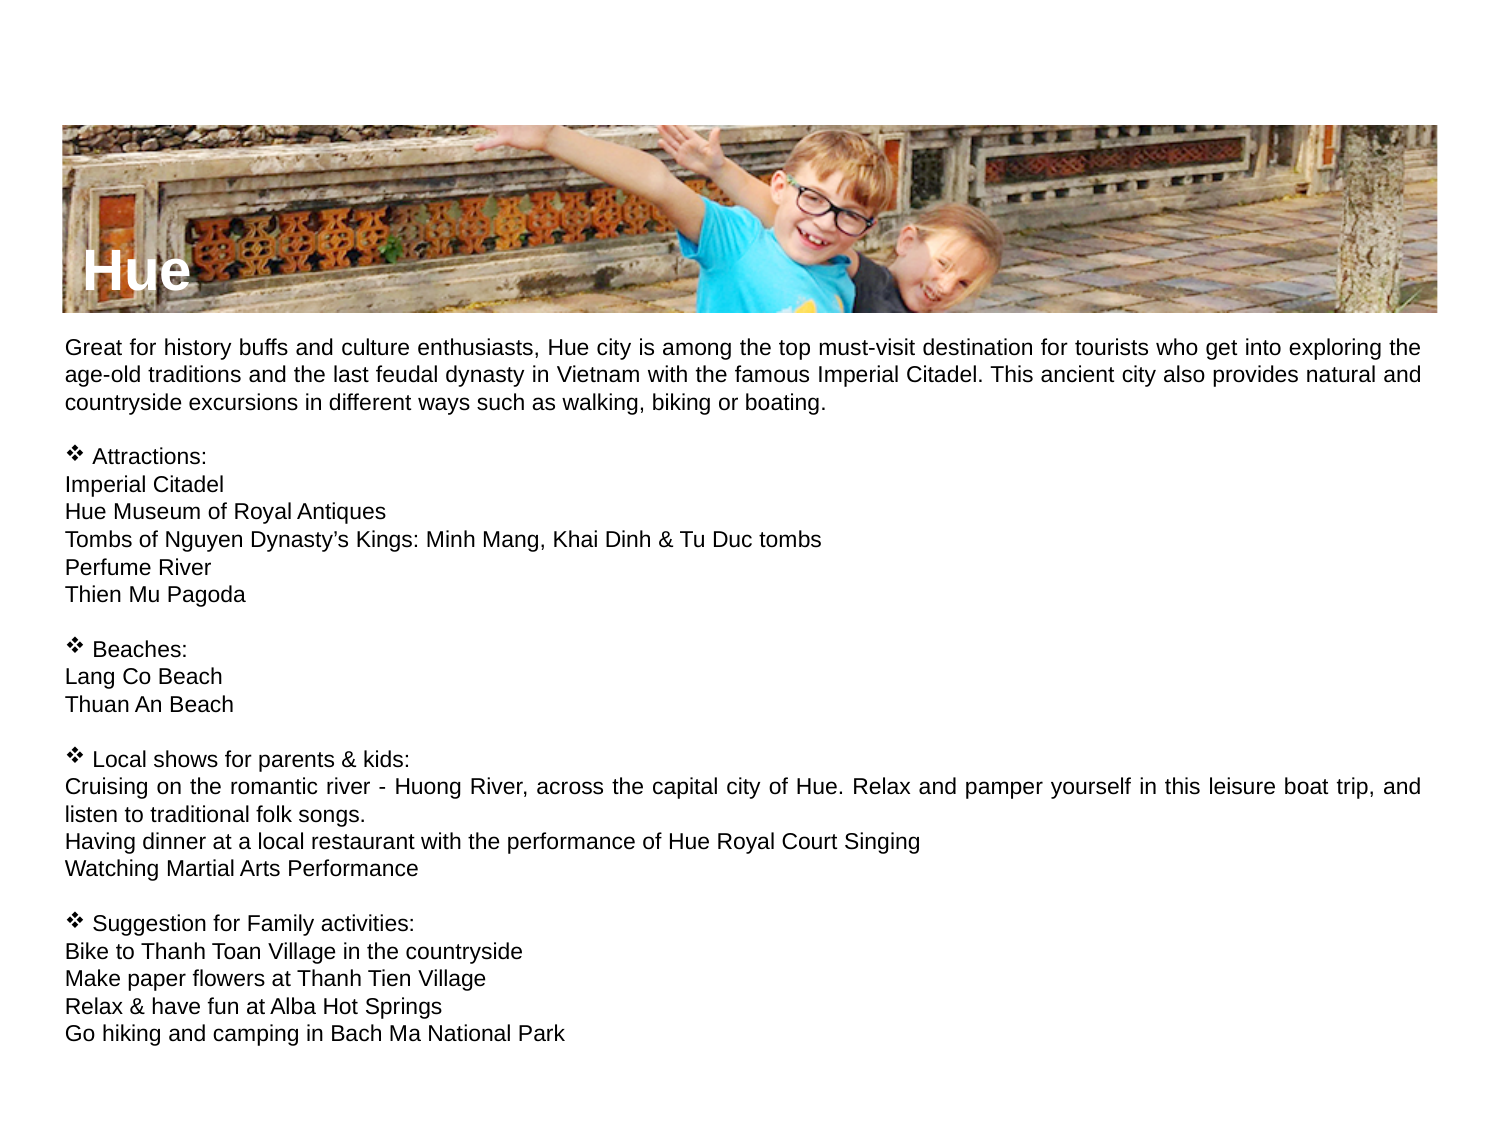

Hue
Great for history buffs and culture enthusiasts, Hue city is among the top must-visit destination for tourists who get into exploring the age-old traditions and the last feudal dynasty in Vietnam with the famous Imperial Citadel. This ancient city also provides natural and countryside excursions in different ways such as walking, biking or boating.

 Attractions:
Imperial Citadel
Hue Museum of Royal Antiques
Tombs of Nguyen Dynasty’s Kings: Minh Mang, Khai Dinh & Tu Duc tombs
Perfume River
Thien Mu Pagoda

 Beaches:
Lang Co Beach
Thuan An Beach

 Local shows for parents & kids:
Cruising on the romantic river - Huong River, across the capital city of Hue. Relax and pamper yourself in this leisure boat trip, and listen to traditional folk songs.
Having dinner at a local restaurant with the performance of Hue Royal Court Singing
Watching Martial Arts Performance

 Suggestion for Family activities:
Bike to Thanh Toan Village in the countryside
Make paper flowers at Thanh Tien Village
Relax & have fun at Alba Hot Springs
Go hiking and camping in Bach Ma National Park